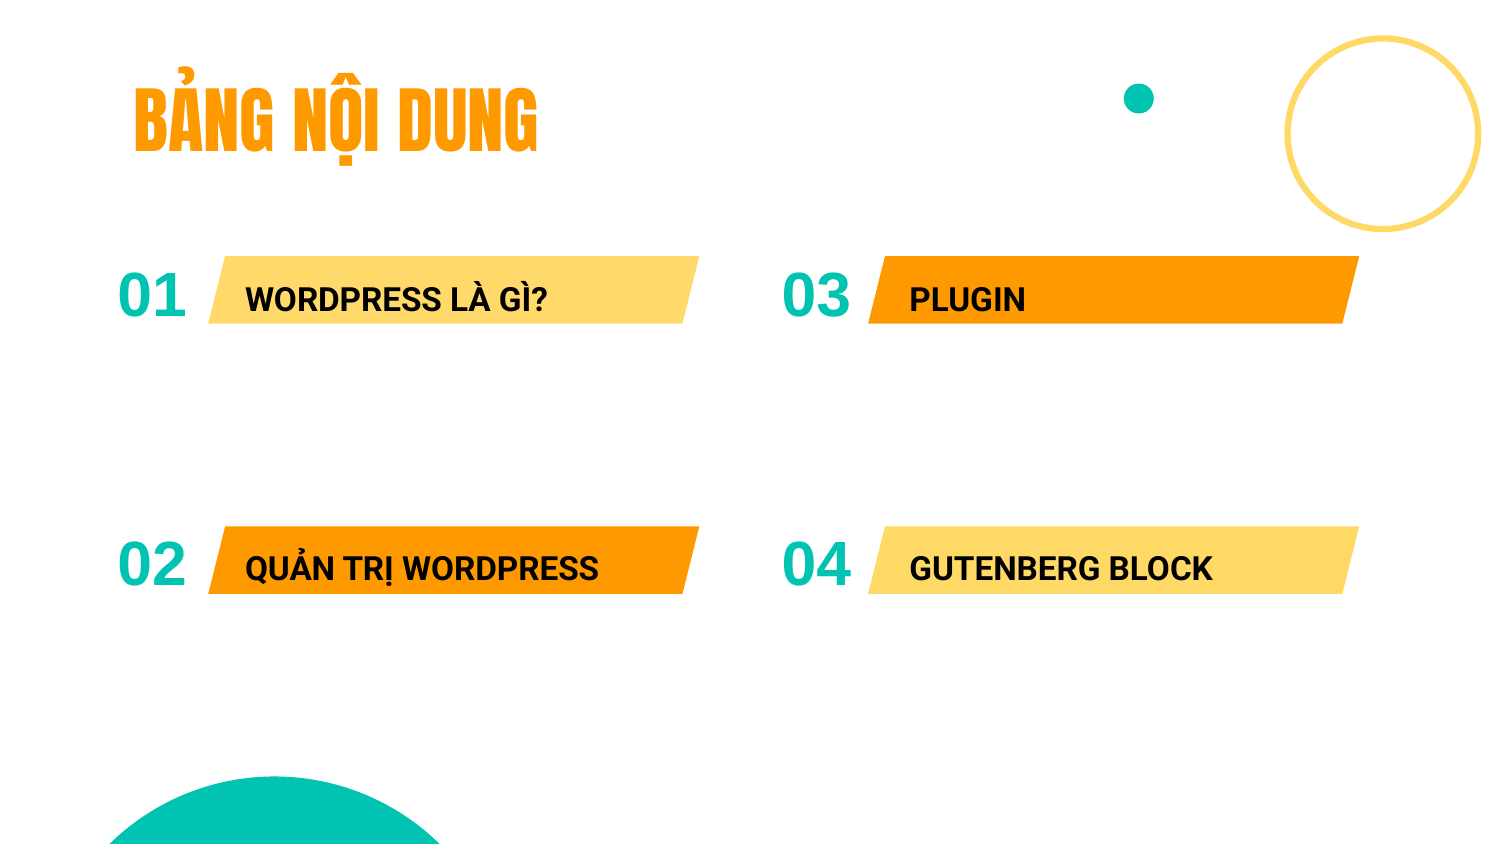

# BẢNG NỘI DUNG
01
03
WORDPRESS LÀ GÌ?
PLUGIN
02
04
QUẢN TRỊ WORDPRESS
GUTENBERG BLOCK